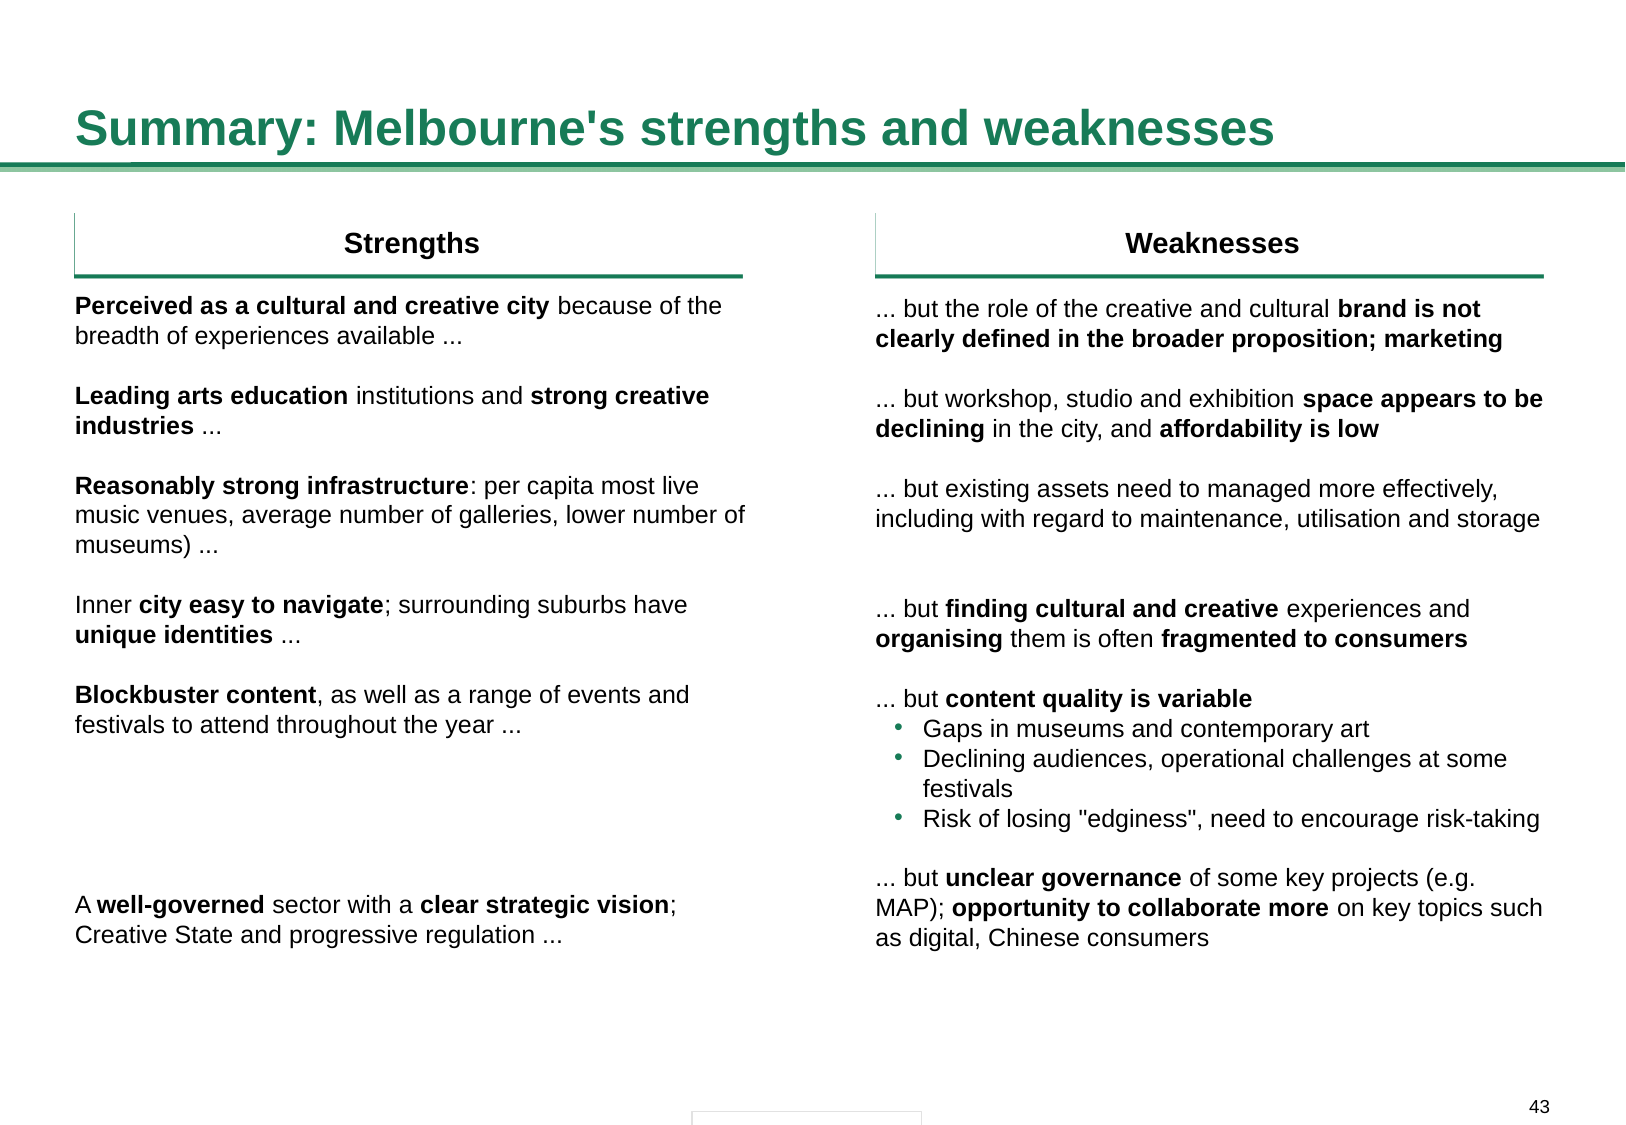

# Summary: Melbourne's strengths and weaknesses
Strengths
Weaknesses
Perceived as a cultural and creative city because of the breadth of experiences available ...

Leading arts education institutions and strong creative industries ...

Reasonably strong infrastructure: per capita most live music venues, average number of galleries, lower number of museums) ...

Inner city easy to navigate; surrounding suburbs have unique identities ...

Blockbuster content, as well as a range of events and festivals to attend throughout the year ...

A well-governed sector with a clear strategic vision; Creative State and progressive regulation ...
... but the role of the creative and cultural brand is not clearly defined in the broader proposition; marketing

... but workshop, studio and exhibition space appears to be declining in the city, and affordability is low

... but existing assets need to managed more effectively, including with regard to maintenance, utilisation and storage

... but finding cultural and creative experiences and organising them is often fragmented to consumers

... but content quality is variable
Gaps in museums and contemporary art
Declining audiences, operational challenges at some festivals
Risk of losing "edginess", need to encourage risk-taking

... but unclear governance of some key projects (e.g. MAP); opportunity to collaborate more on key topics such as digital, Chinese consumers